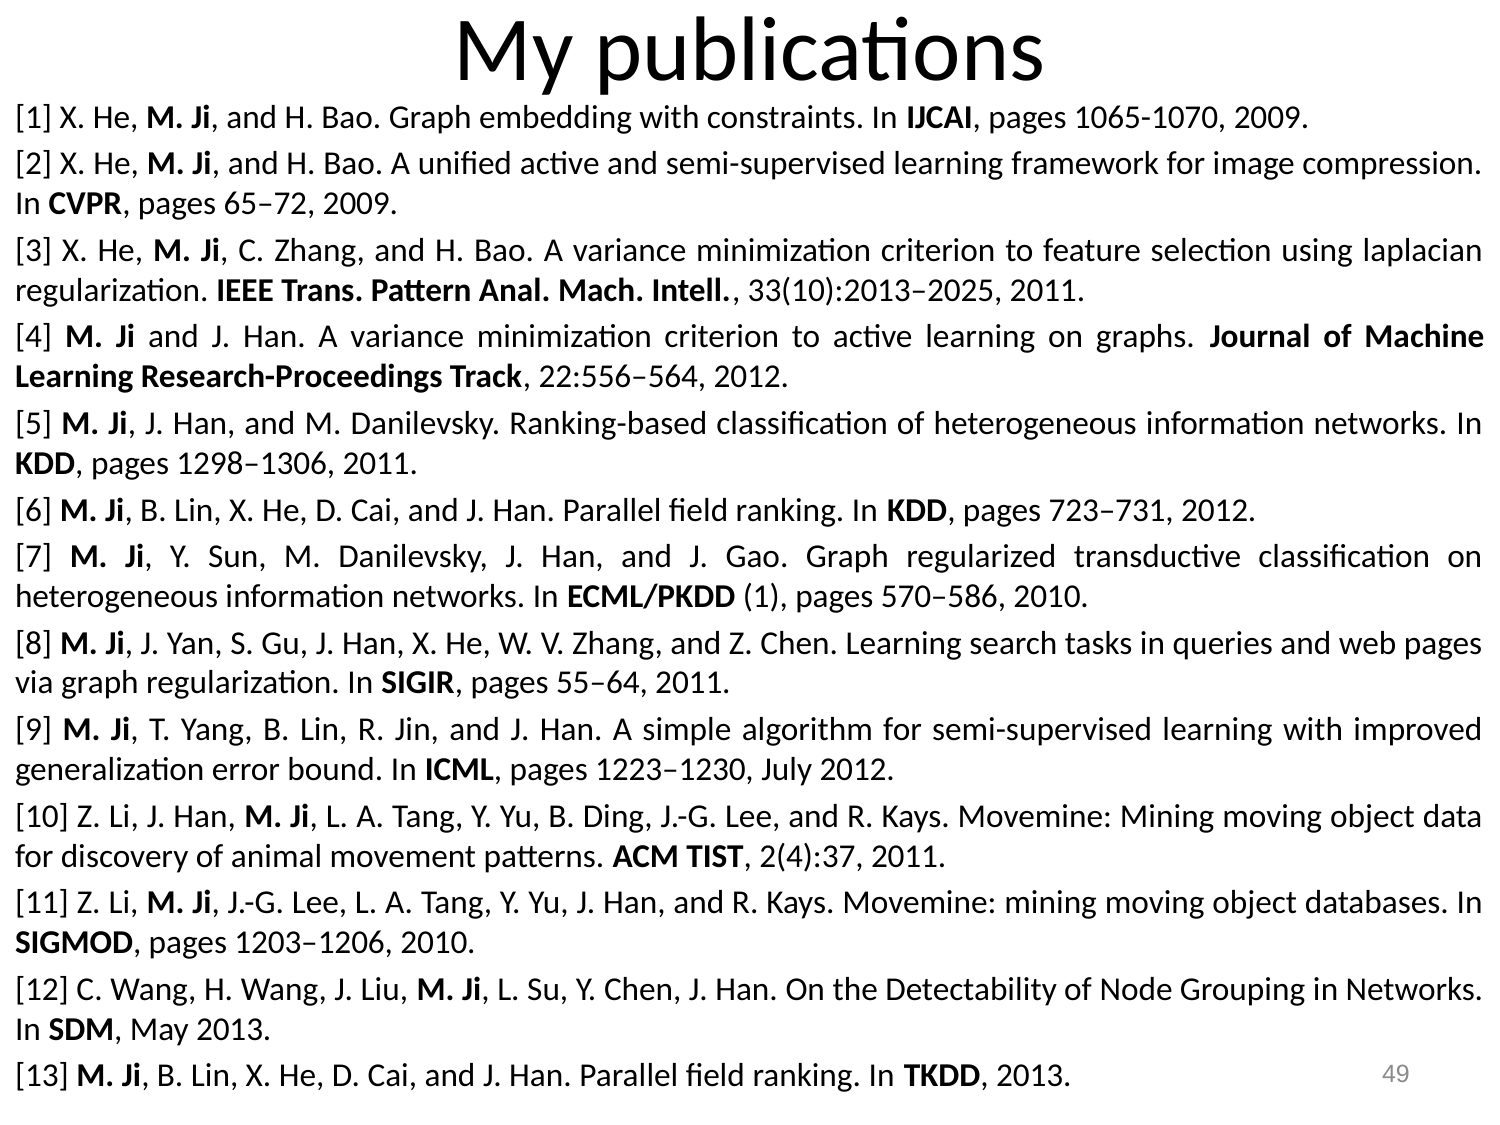

# My publications
[1] X. He, M. Ji, and H. Bao. Graph embedding with constraints. In IJCAI, pages 1065-1070, 2009.
[2] X. He, M. Ji, and H. Bao. A unified active and semi-supervised learning framework for image compression. In CVPR, pages 65–72, 2009.
[3] X. He, M. Ji, C. Zhang, and H. Bao. A variance minimization criterion to feature selection using laplacian regularization. IEEE Trans. Pattern Anal. Mach. Intell., 33(10):2013–2025, 2011.
[4] M. Ji and J. Han. A variance minimization criterion to active learning on graphs. Journal of Machine Learning Research-Proceedings Track, 22:556–564, 2012.
[5] M. Ji, J. Han, and M. Danilevsky. Ranking-based classification of heterogeneous information networks. In KDD, pages 1298–1306, 2011.
[6] M. Ji, B. Lin, X. He, D. Cai, and J. Han. Parallel field ranking. In KDD, pages 723–731, 2012.
[7] M. Ji, Y. Sun, M. Danilevsky, J. Han, and J. Gao. Graph regularized transductive classification on heterogeneous information networks. In ECML/PKDD (1), pages 570–586, 2010.
[8] M. Ji, J. Yan, S. Gu, J. Han, X. He, W. V. Zhang, and Z. Chen. Learning search tasks in queries and web pages via graph regularization. In SIGIR, pages 55–64, 2011.
[9] M. Ji, T. Yang, B. Lin, R. Jin, and J. Han. A simple algorithm for semi-supervised learning with improved generalization error bound. In ICML, pages 1223–1230, July 2012.
[10] Z. Li, J. Han, M. Ji, L. A. Tang, Y. Yu, B. Ding, J.-G. Lee, and R. Kays. Movemine: Mining moving object data for discovery of animal movement patterns. ACM TIST, 2(4):37, 2011.
[11] Z. Li, M. Ji, J.-G. Lee, L. A. Tang, Y. Yu, J. Han, and R. Kays. Movemine: mining moving object databases. In SIGMOD, pages 1203–1206, 2010.
[12] C. Wang, H. Wang, J. Liu, M. Ji, L. Su, Y. Chen, J. Han. On the Detectability of Node Grouping in Networks. In SDM, May 2013.
[13] M. Ji, B. Lin, X. He, D. Cai, and J. Han. Parallel field ranking. In TKDD, 2013.
49